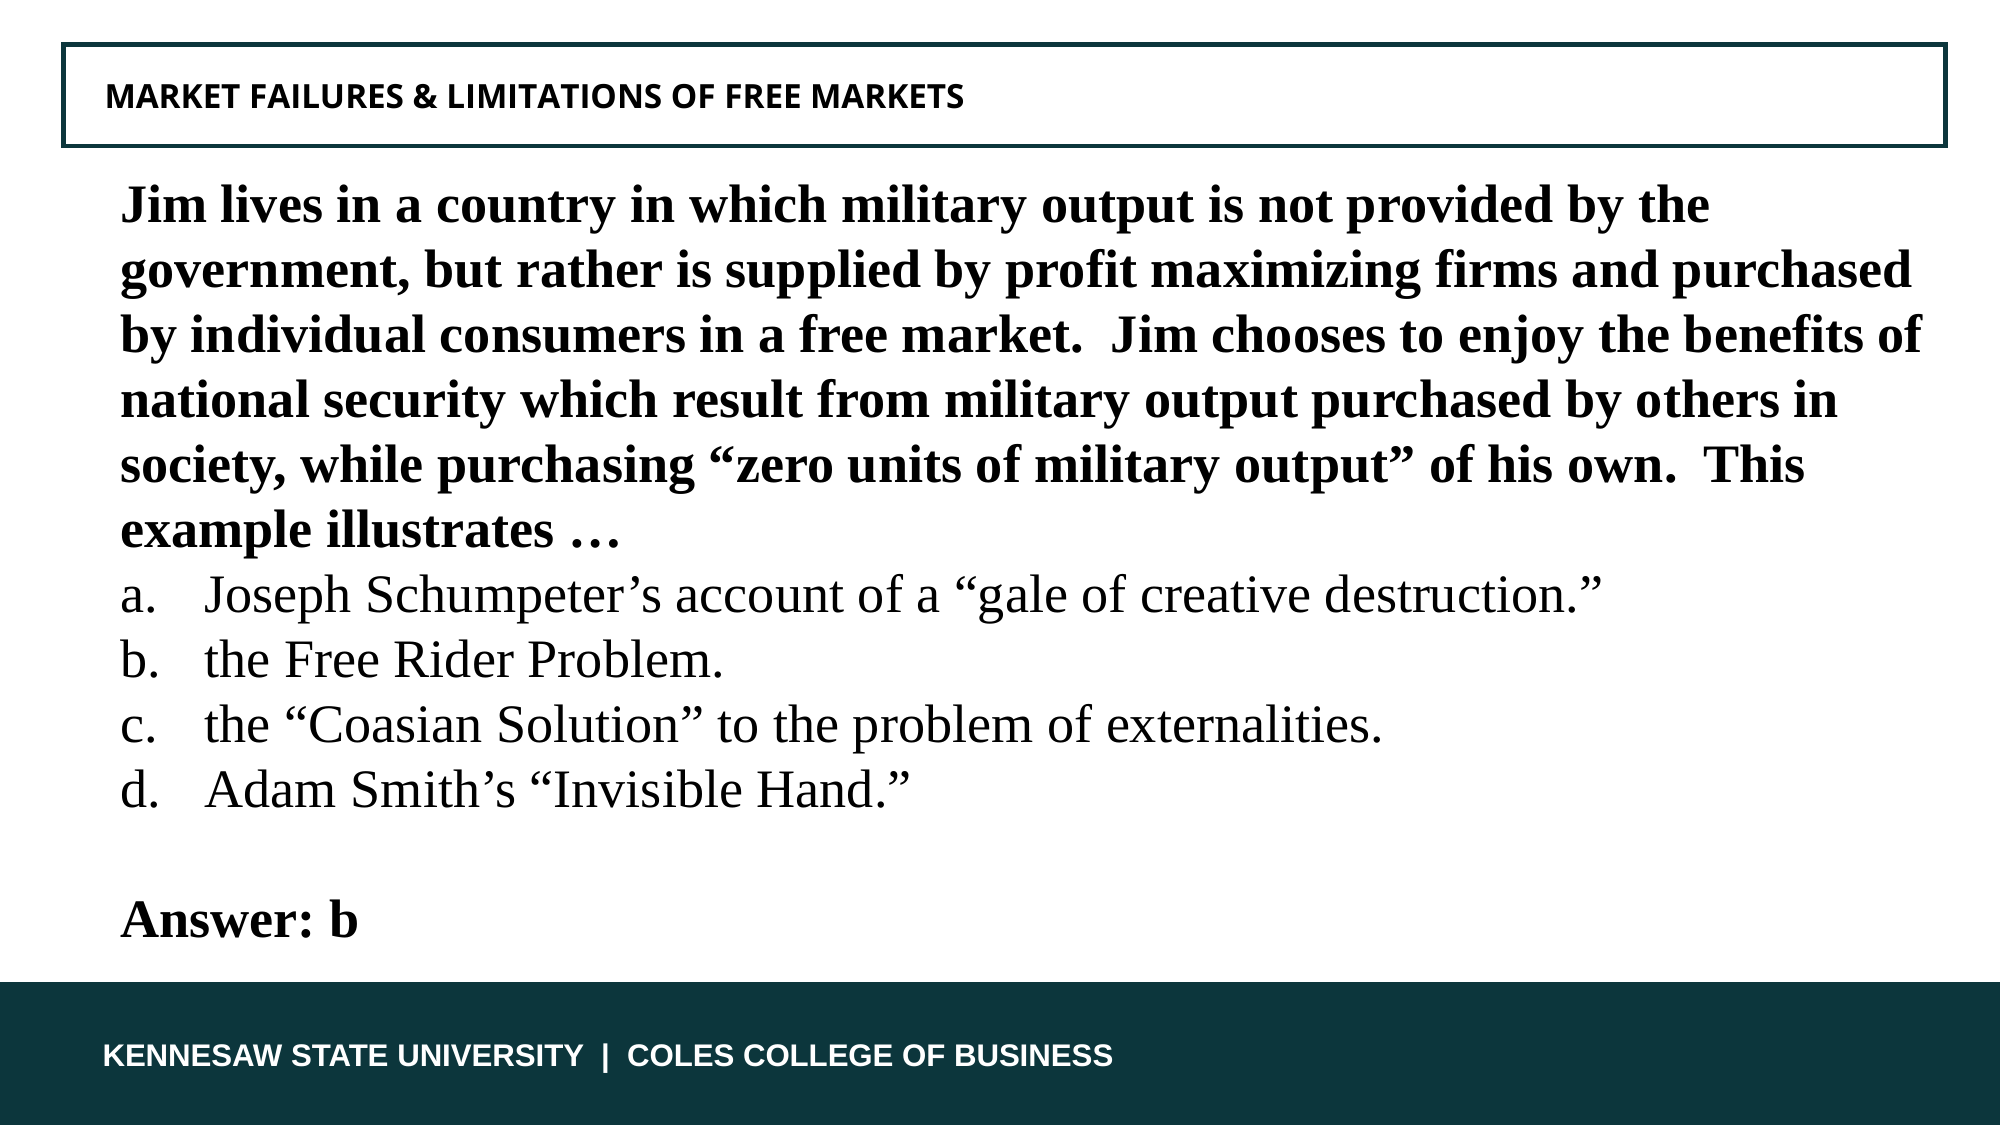

MARKET FAILURES & LIMITATIONS OF FREE MARKETS
Jim lives in a country in which military output is not provided by the government, but rather is supplied by profit maximizing firms and purchased by individual consumers in a free market.  Jim chooses to enjoy the benefits of national security which result from military output purchased by others in society, while purchasing “zero units of military output” of his own.  This example illustrates …
Joseph Schumpeter’s account of a “gale of creative destruction.”
the Free Rider Problem.
the “Coasian Solution” to the problem of externalities.
Adam Smith’s “Invisible Hand.”

Answer: b
          KENNESAW STATE UNIVERSITY  |  COLES COLLEGE OF BUSINESS